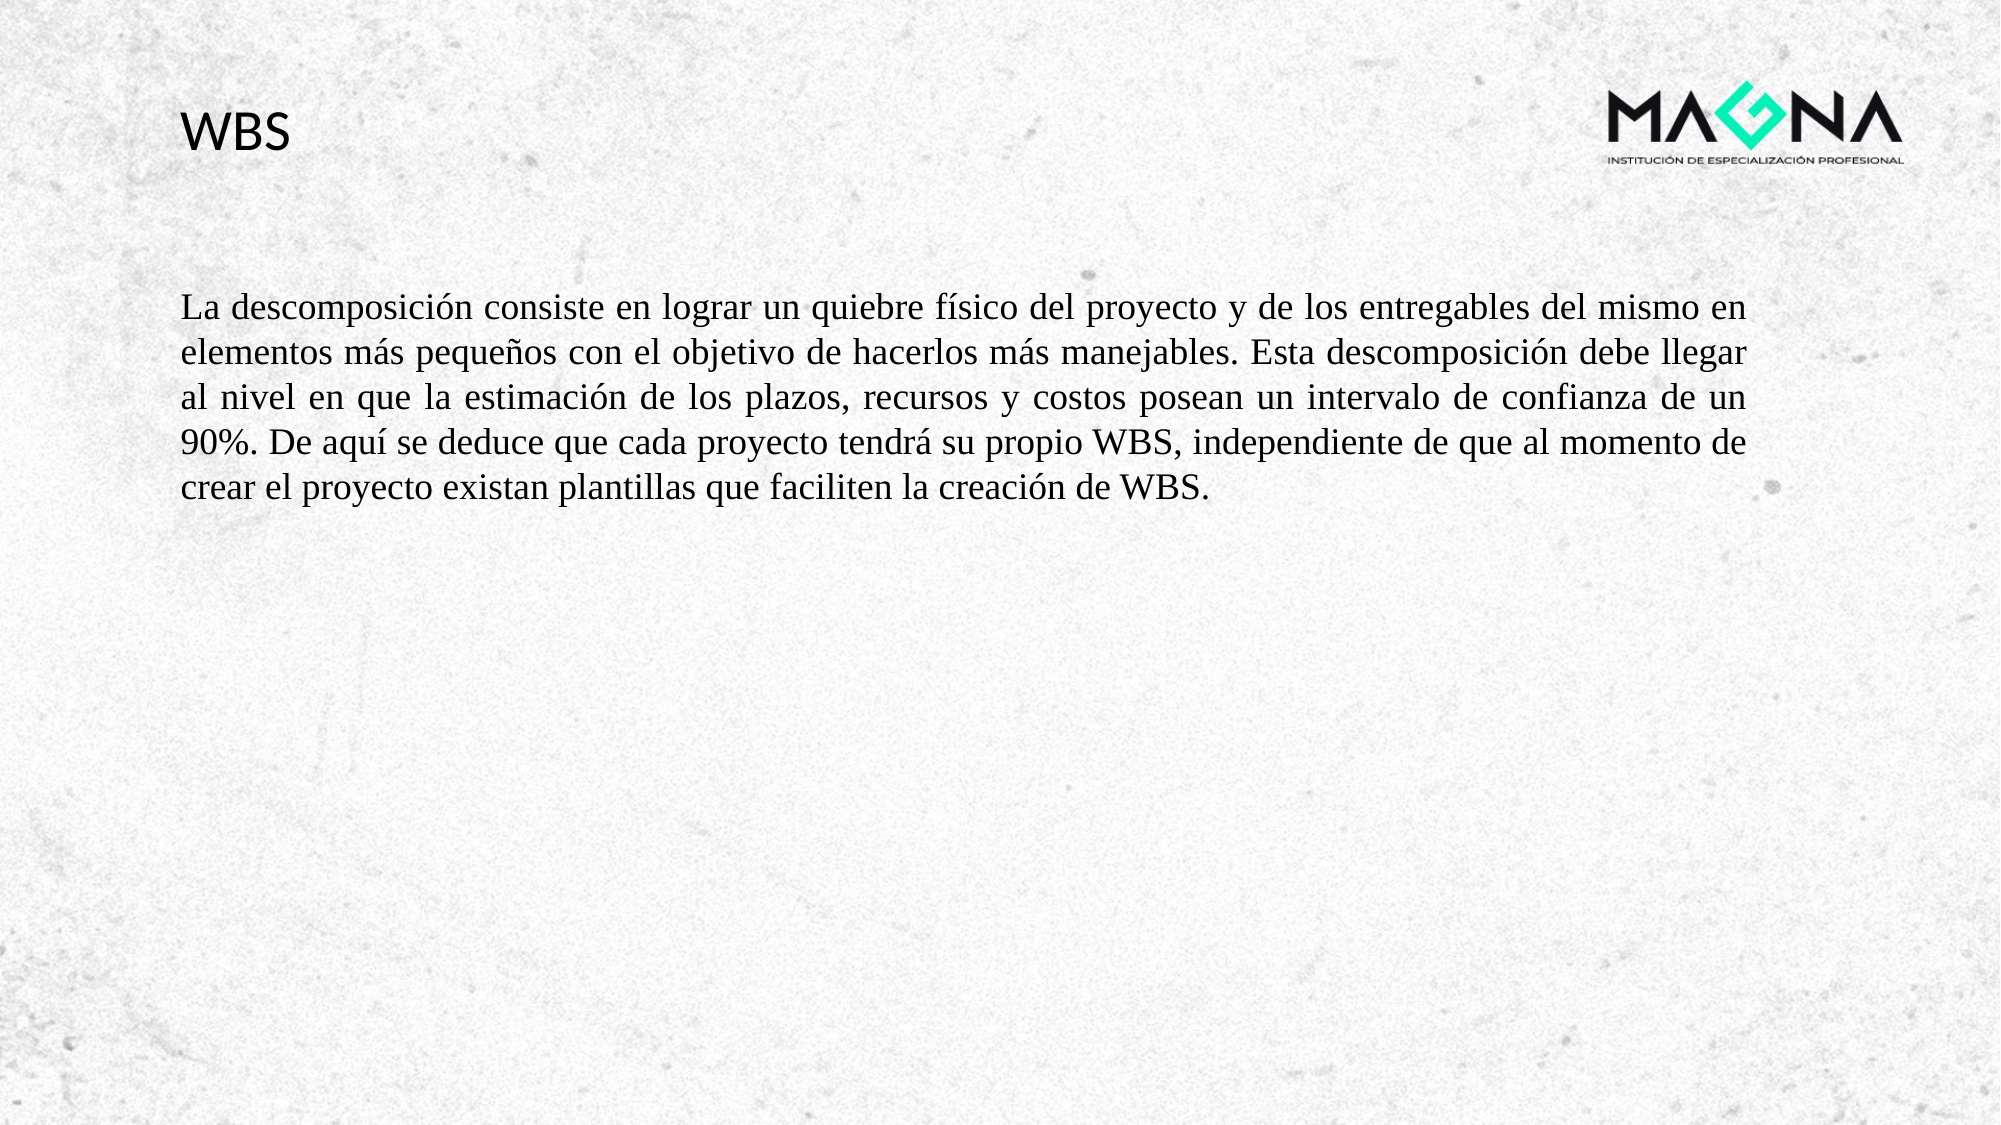

WBS
La descomposición consiste en lograr un quiebre físico del proyecto y de los entregables del mismo en elementos más pequeños con el objetivo de hacerlos más manejables. Esta descomposición debe llegar al nivel en que la estimación de los plazos, recursos y costos posean un intervalo de confianza de un 90%. De aquí se deduce que cada proyecto tendrá su propio WBS, independiente de que al momento de crear el proyecto existan plantillas que faciliten la creación de WBS.